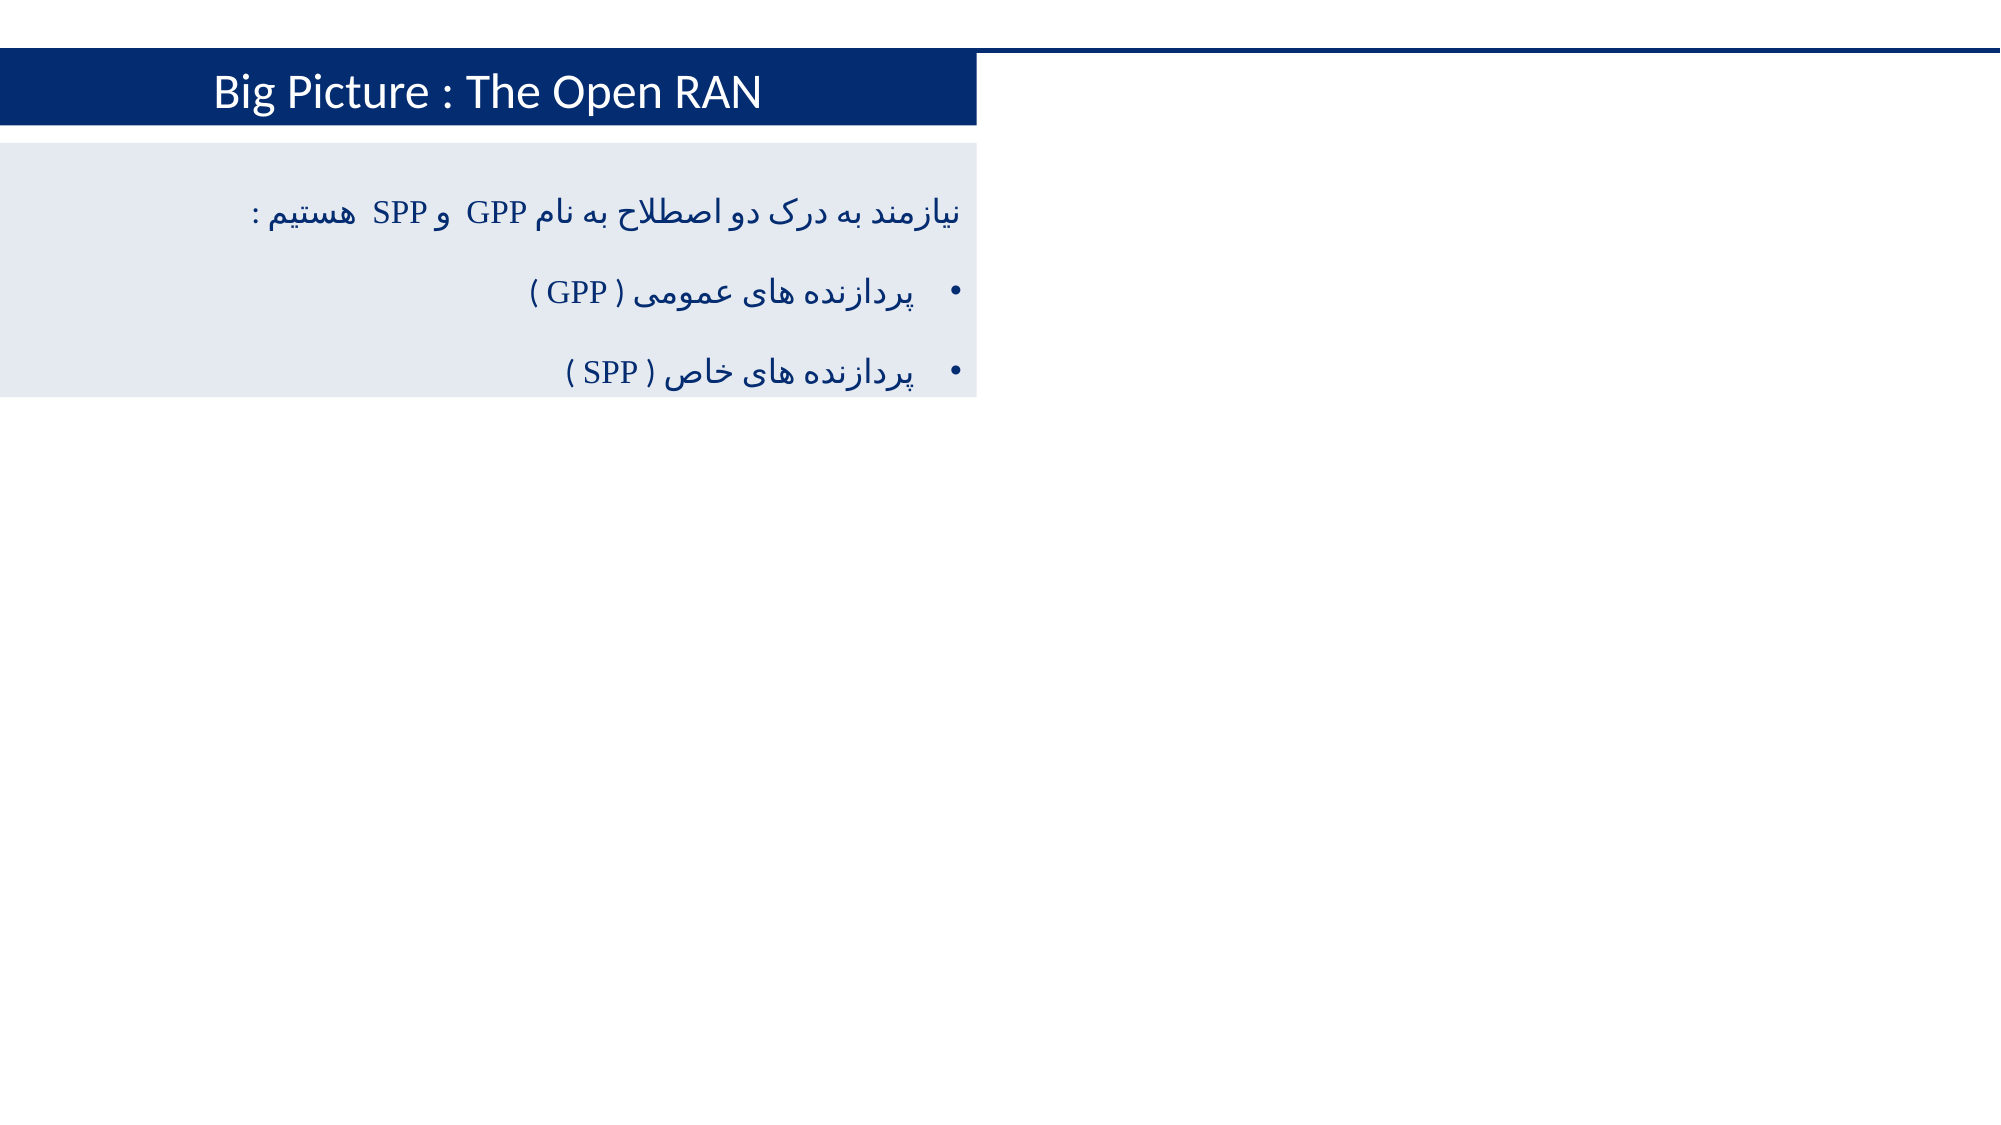

Big Picture : The Open RAN
نیازمند به درک دو اصطلاح به نام GPP  و SPP  هستیم :
پردازنده های عمومی ( GPP )
پردازنده های خاص ( SPP )